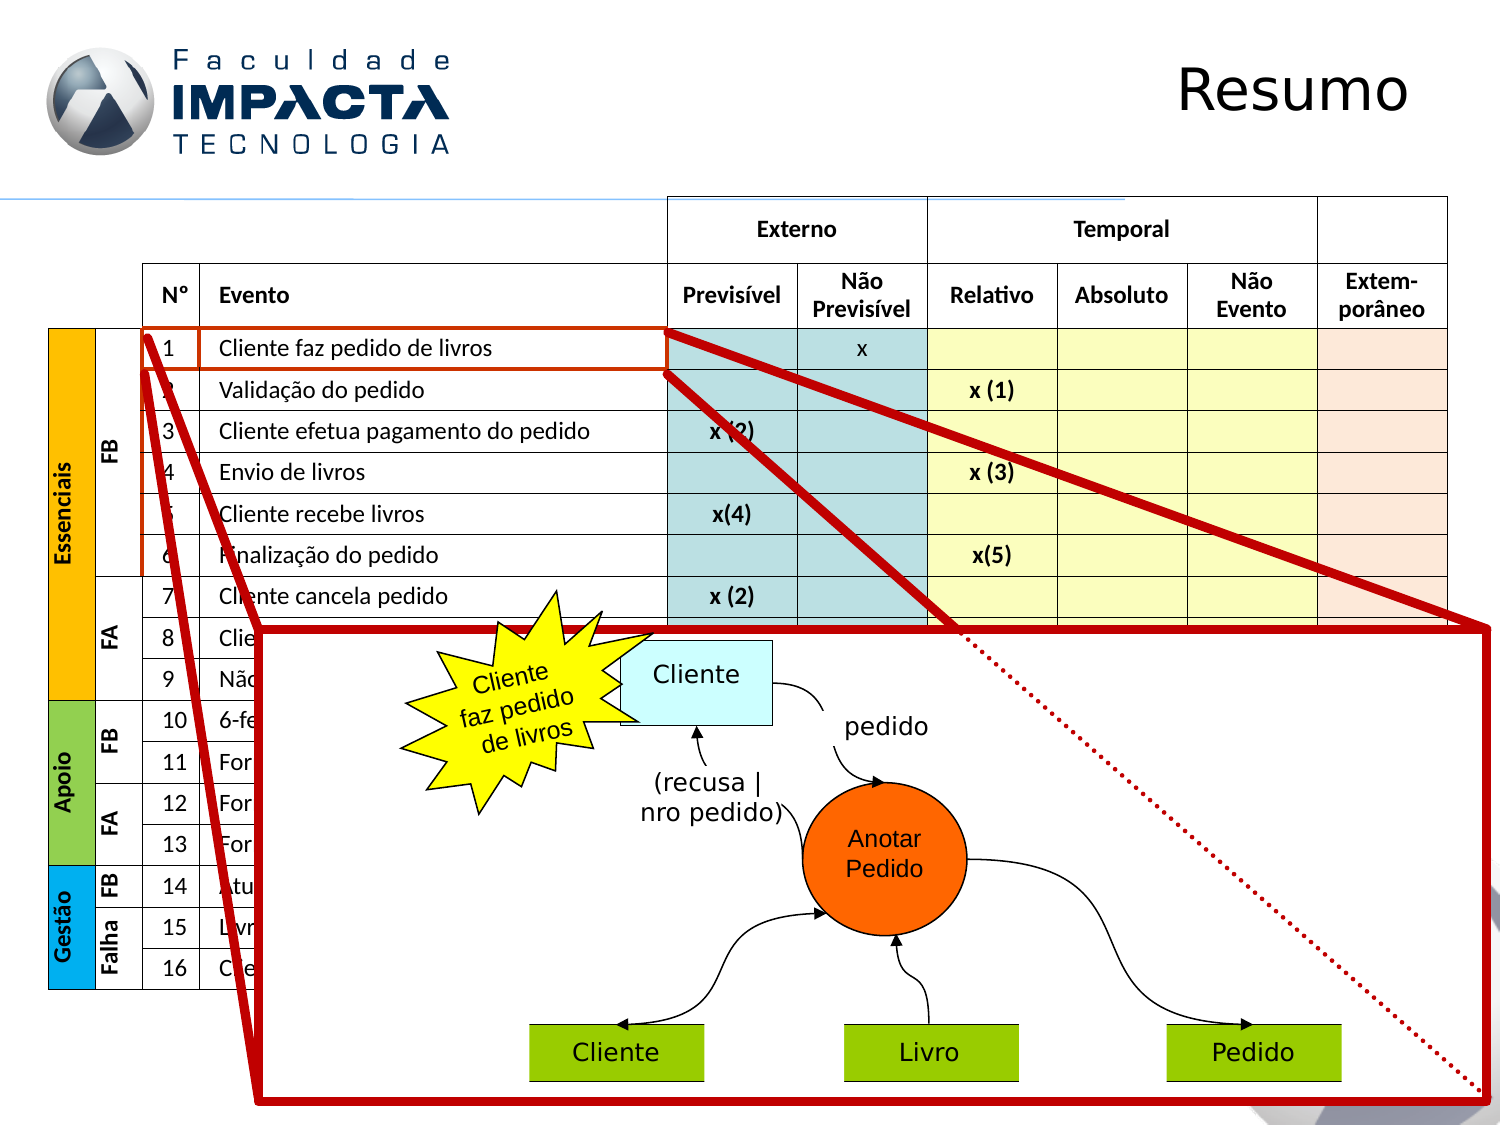

# Resumo
|  |  |  |  | Externo |  | Temporal |  |  |  |
| --- | --- | --- | --- | --- | --- | --- | --- | --- | --- |
|  |  | Nº | Evento | Previsível | Não Previsível | Relativo | Absoluto | Não Evento | Extem- porâneo |
| Essenciais | FB | 1 | Cliente faz pedido de livros |  | x |  |  |  |  |
|  |  | 2 | Validação do pedido |  |  | x (1) |  |  |  |
|  |  | 3 | Cliente efetua pagamento do pedido | x (2) |  |  |  |  |  |
|  |  | 4 | Envio de livros |  |  | x (3) |  |  |  |
|  |  | 5 | Cliente recebe livros | x(4) |  |  |  |  |  |
|  |  | 6 | Finalização do pedido |  |  | x(5) |  |  |  |
|  | FA | 7 | Cliente cancela pedido | x (2) |  |  |  |  |  |
|  |  | 8 | Cliente devolve livros | x (5) |  |  |  |  |  |
|  |  | 9 | Não recebimento do pagamento |  |  |  |  | x (3) |  |
| Apoio | FB | 10 | 6-feira: Compra de livros dos Fornecedores |  |  |  | x |  |  |
|  |  | 11 | Fornecedor envia livros | x (10) |  |  |  |  |  |
|  | FA | 12 | Fornecedor cancela a venda de livros | x (10) |  |  |  |  |  |
|  |  | 13 | Fornecedor não envia livros |  |  |  |  | x (11) |  |
| Gestão | FB | 14 | Atualização da lista de preços |  |  |  |  |  | x |
|  | Falha | 15 | Livros não enviados |  |  |  |  | x (4) |  |
|  |  | 16 | Cliente reclama não recebimento | x (4) |  |  |  |  |  |

Cliente
pedido
(recusa |
nro pedido)

Anotar Pedido

Cliente

Livro

Pedido

Cliente
faz pedido
de livros
44